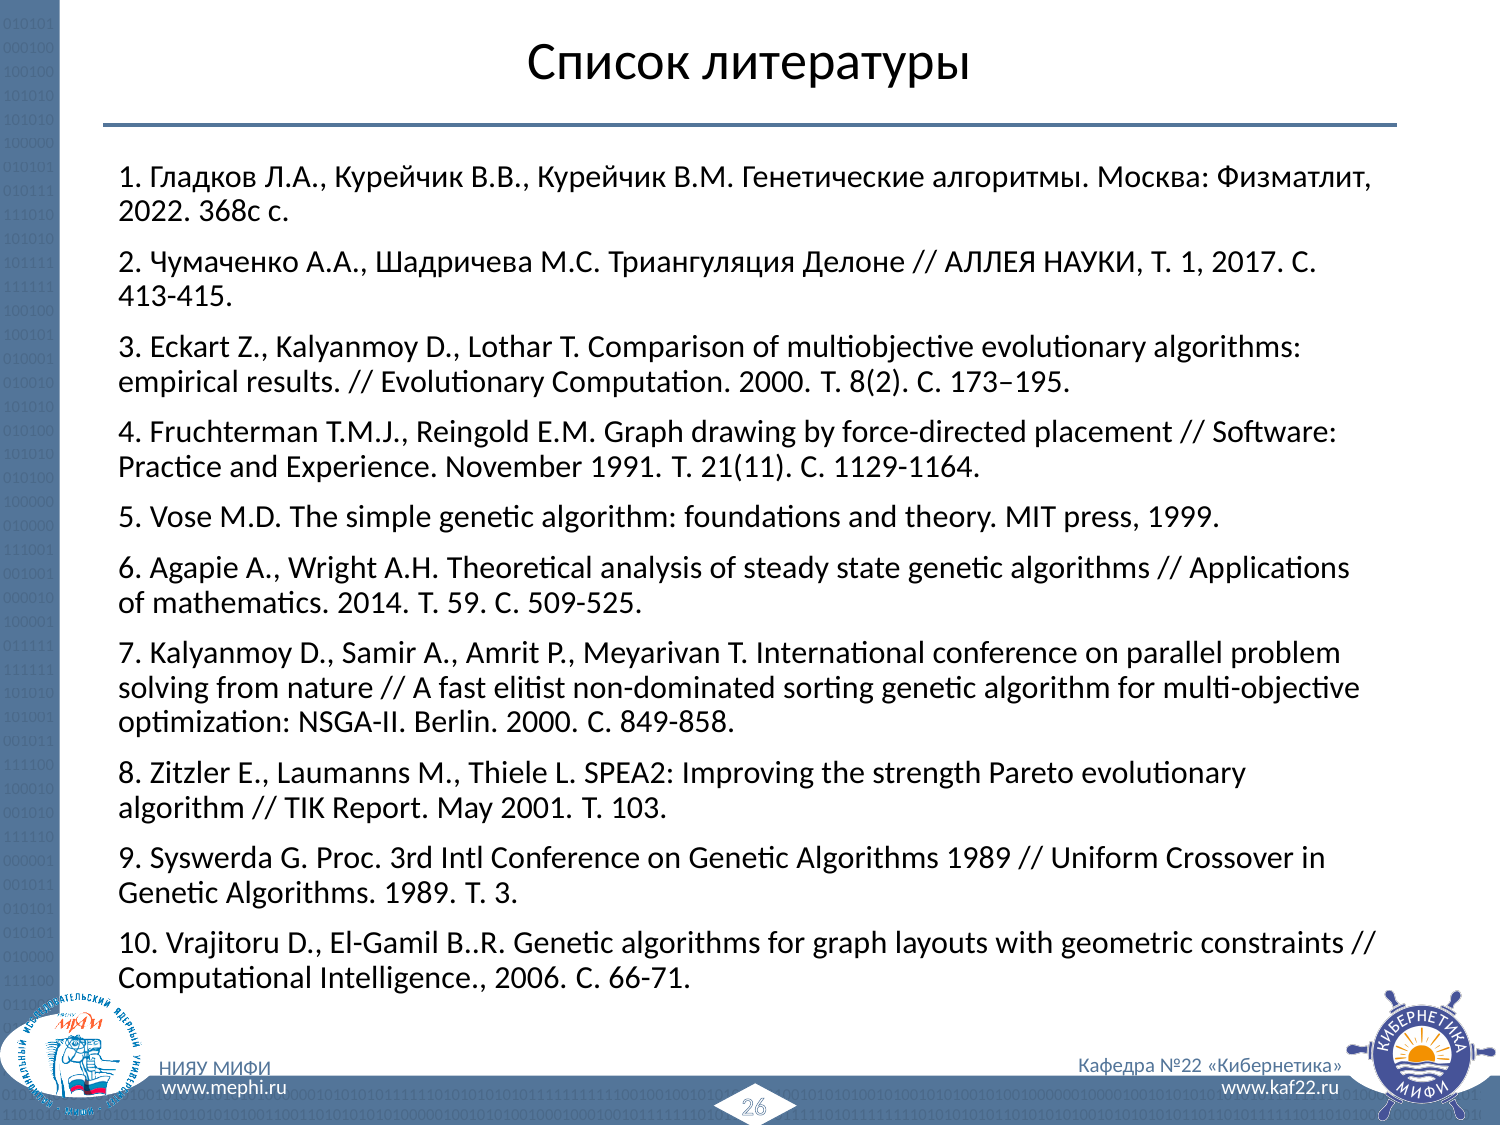

# Список литературы
1. Гладков Л.А., Курейчик В.В., Курейчик В.М. Генетические алгоритмы. Москва: Физматлит, 2022. 368с с.
2. Чумаченко А.А., Шадричева М.С. Триангуляция Делоне // АЛЛЕЯ НАУКИ, Т. 1, 2017. С. 413-415.
3. Eckart Z., Kalyanmoy D., Lothar T. Comparison of multiobjective evolutionary algorithms: empirical results. // Evolutionary Computation. 2000. Т. 8(2). С. 173–195.
4. Fruchterman T.M.J., Reingold E.M. Graph drawing by force-directed placement // Software: Practice and Experience. November 1991. Т. 21(11). С. 1129-1164.
5. Vose M.D. The simple genetic algorithm: foundations and theory. MIT press, 1999.
6. Agapie A., Wright A.H. Theoretical analysis of steady state genetic algorithms // Applications of mathematics. 2014. Т. 59. С. 509-525.
7. Kalyanmoy D., Samir A., Amrit P., Meyarivan T. International conference on parallel problem solving from nature // A fast elitist non-dominated sorting genetic algorithm for multi-objective optimization: NSGA-II. Berlin. 2000. С. 849-858.
8. Zitzler E., Laumanns M., Thiele L. SPEA2: Improving the strength Pareto evolutionary algorithm // TIK Report. May 2001. Т. 103.
9. Syswerda G. Proc. 3rd Intl Conference on Genetic Algorithms 1989 // Uniform Crossover in Genetic Algorithms. 1989. Т. 3.
10. Vrajitoru D., El-Gamil B..R. Genetic algorithms for graph layouts with geometric constraints // Computational Intelligence., 2006. С. 66-71.
26